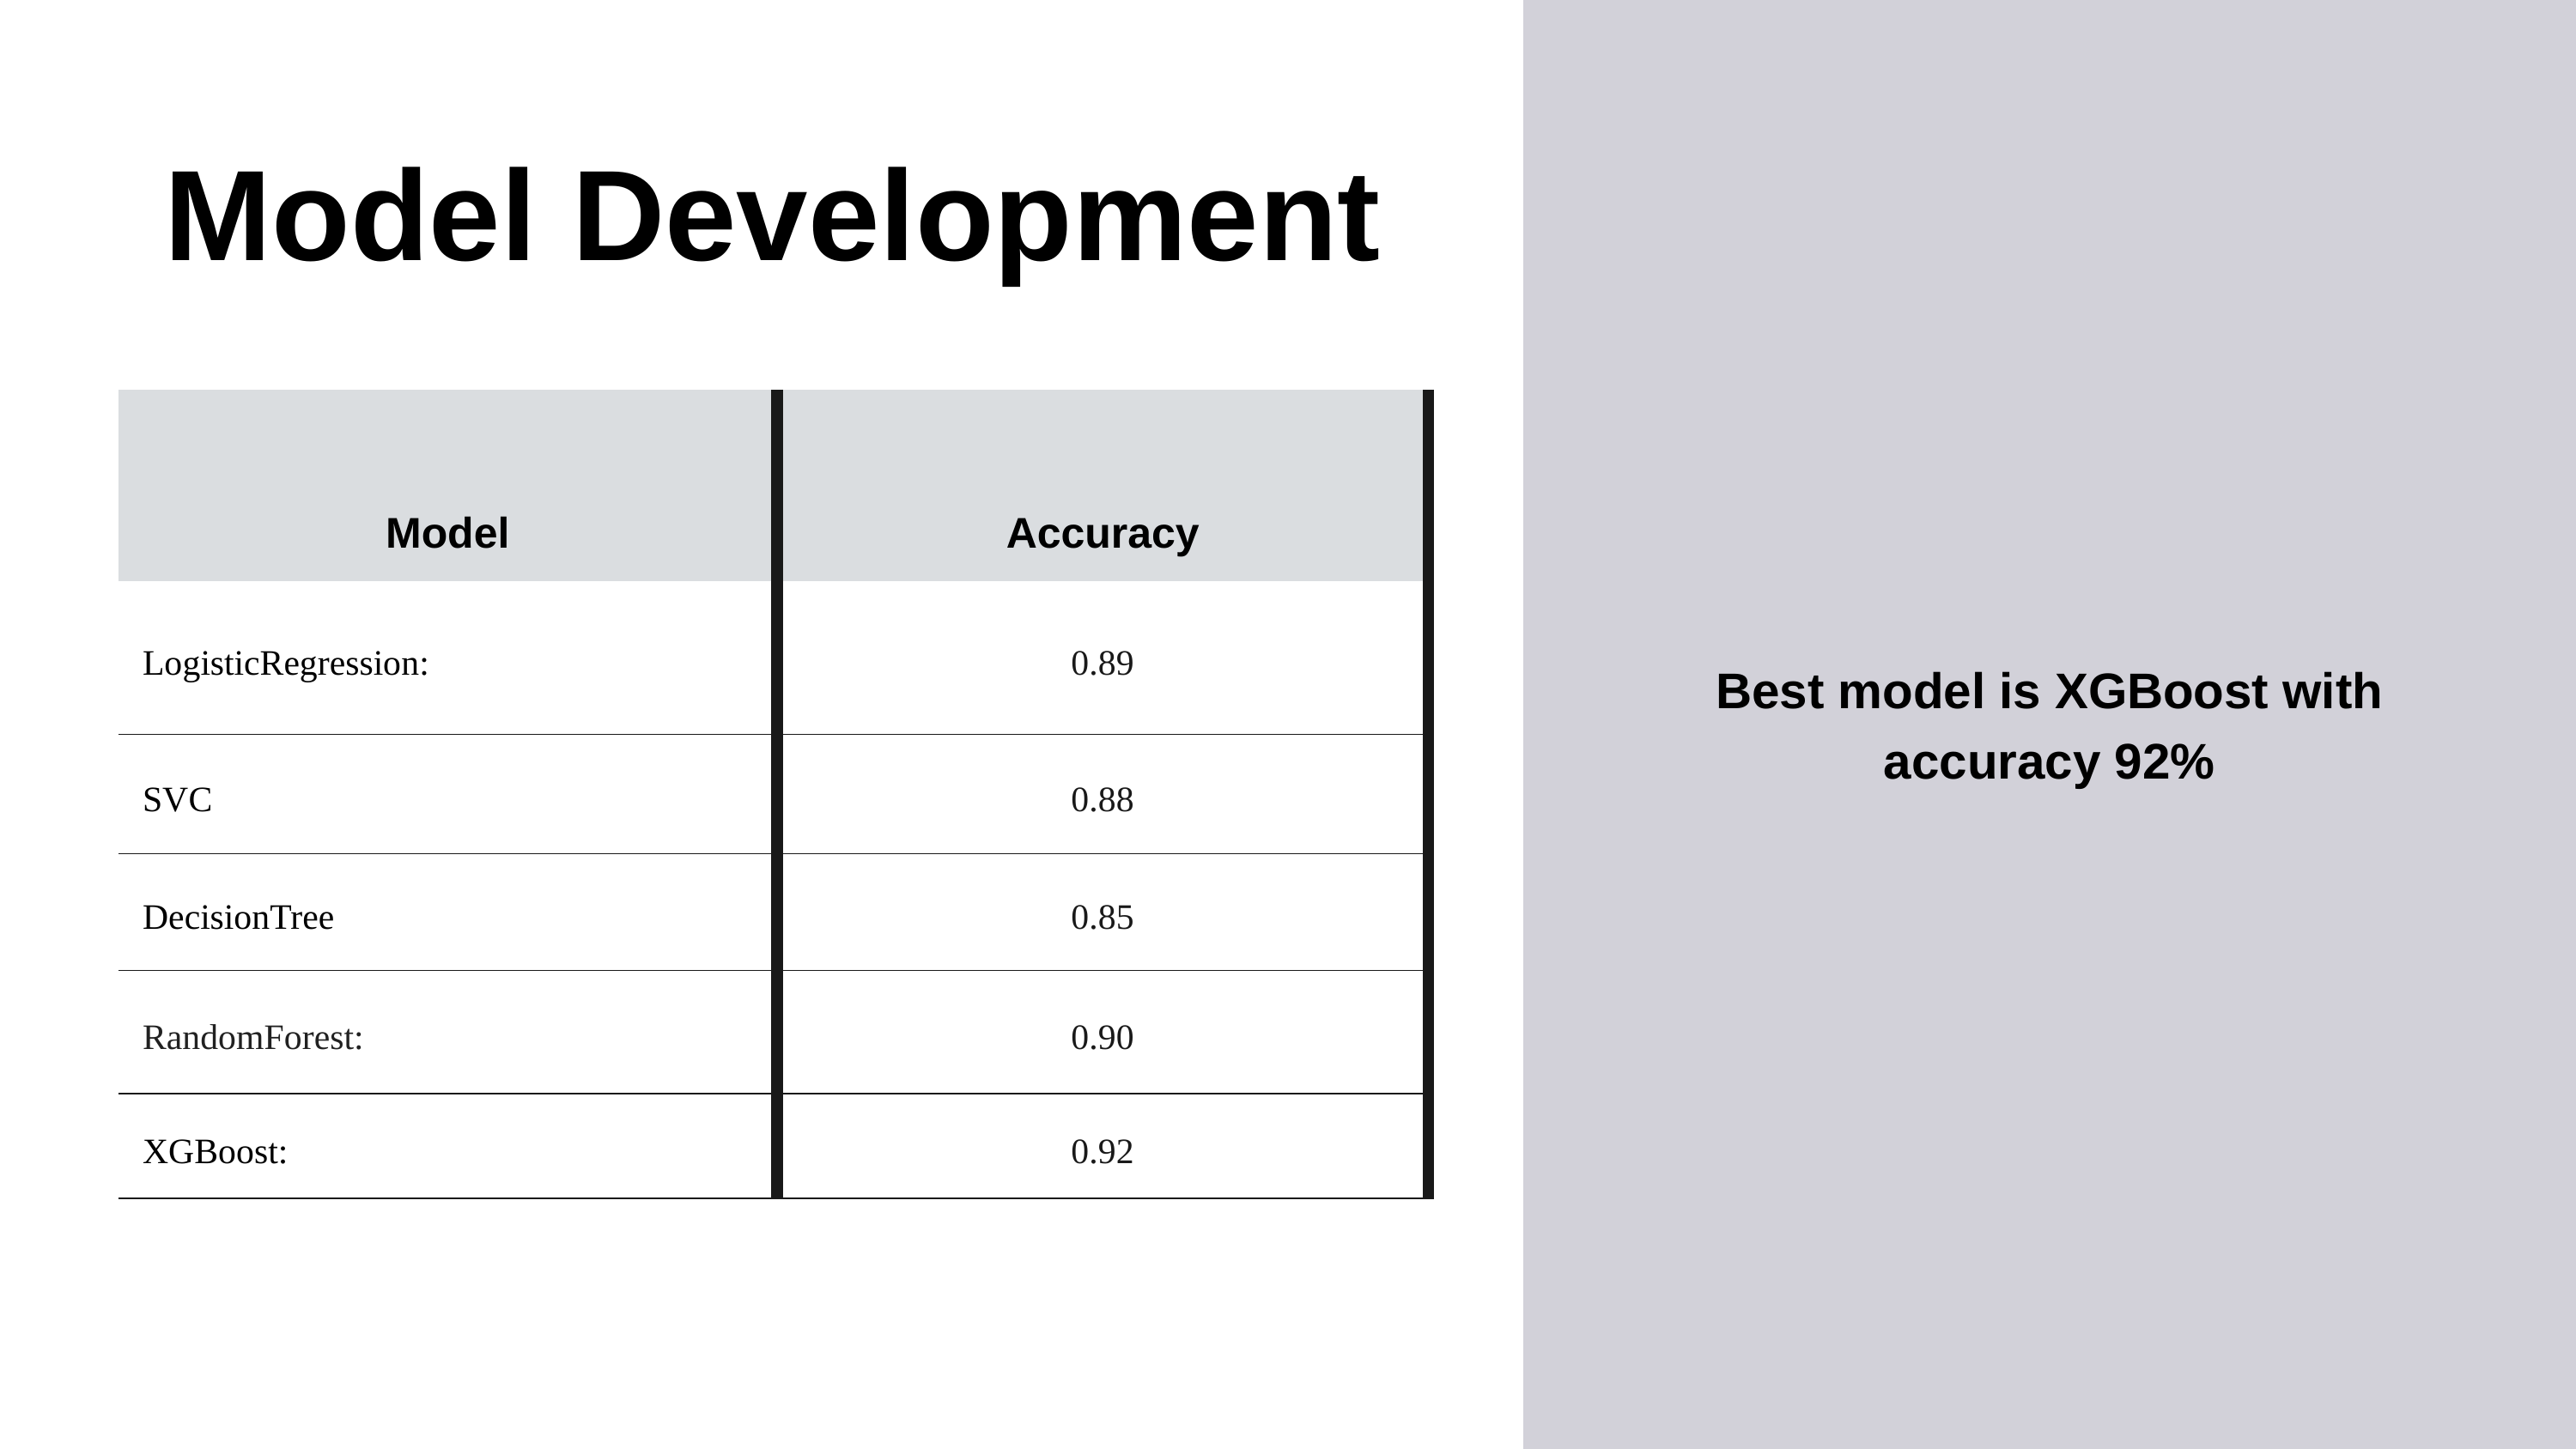

Model Development
| Model | Accuracy |
| --- | --- |
| LogisticRegression: | 0.89 |
| SVC | 0.88 |
| DecisionTree | 0.85 |
| RandomForest: | 0.90 |
| XGBoost: | 0.92 |
Best model is XGBoost with accuracy 92%